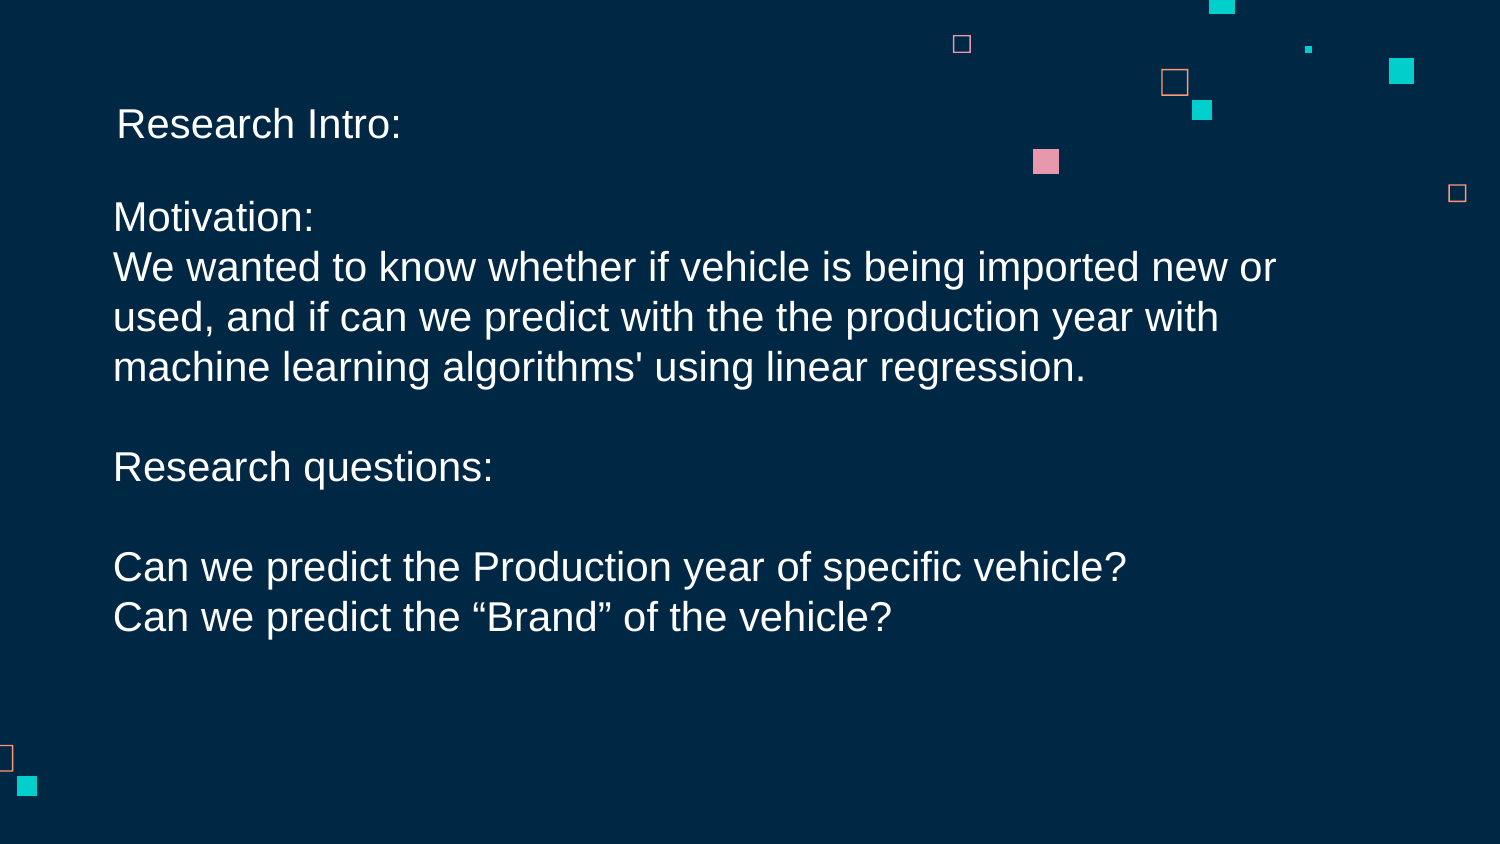

# Research Intro:
Motivation:
We wanted to know whether if vehicle is being imported new or used, and if can we predict with the the production year with machine learning algorithms' using linear regression.

Research questions:

Can we predict the Production year of specific vehicle?
Can we predict the “Brand” of the vehicle?